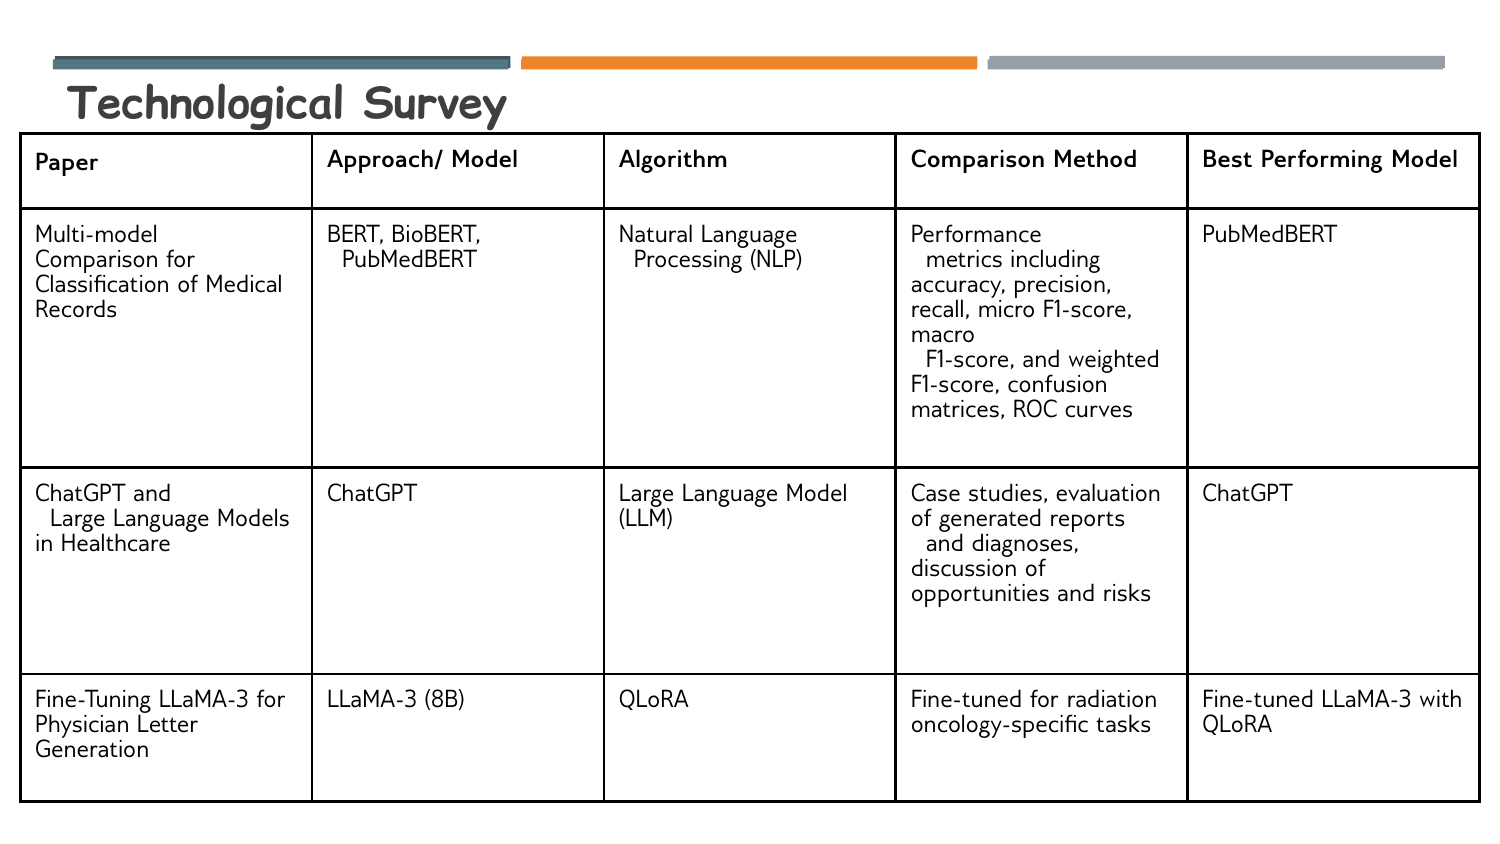

# Technological Survey
| Paper | Approach/ Model | Algorithm | Comparison Method | Best Performing Model |
| --- | --- | --- | --- | --- |
| Multi-model Comparison for Classification of Medical Records | BERT, BioBERT, PubMedBERT | Natural Language Processing (NLP) | Performance metrics including accuracy, precision, recall, micro F1-score, macro F1-score, and weighted F1-score, confusion matrices, ROC curves | PubMedBERT |
| ChatGPT and Large Language Models in Healthcare | ChatGPT | Large Language Model (LLM) | Case studies, evaluation of generated reports and diagnoses, discussion of opportunities and risks | ChatGPT |
| Fine-Tuning LLaMA-3 for Physician Letter Generation | LLaMA-3 (8B) | QLoRA | Fine-tuned for radiation oncology-specific tasks | Fine-tuned LLaMA-3 with QLoRA |